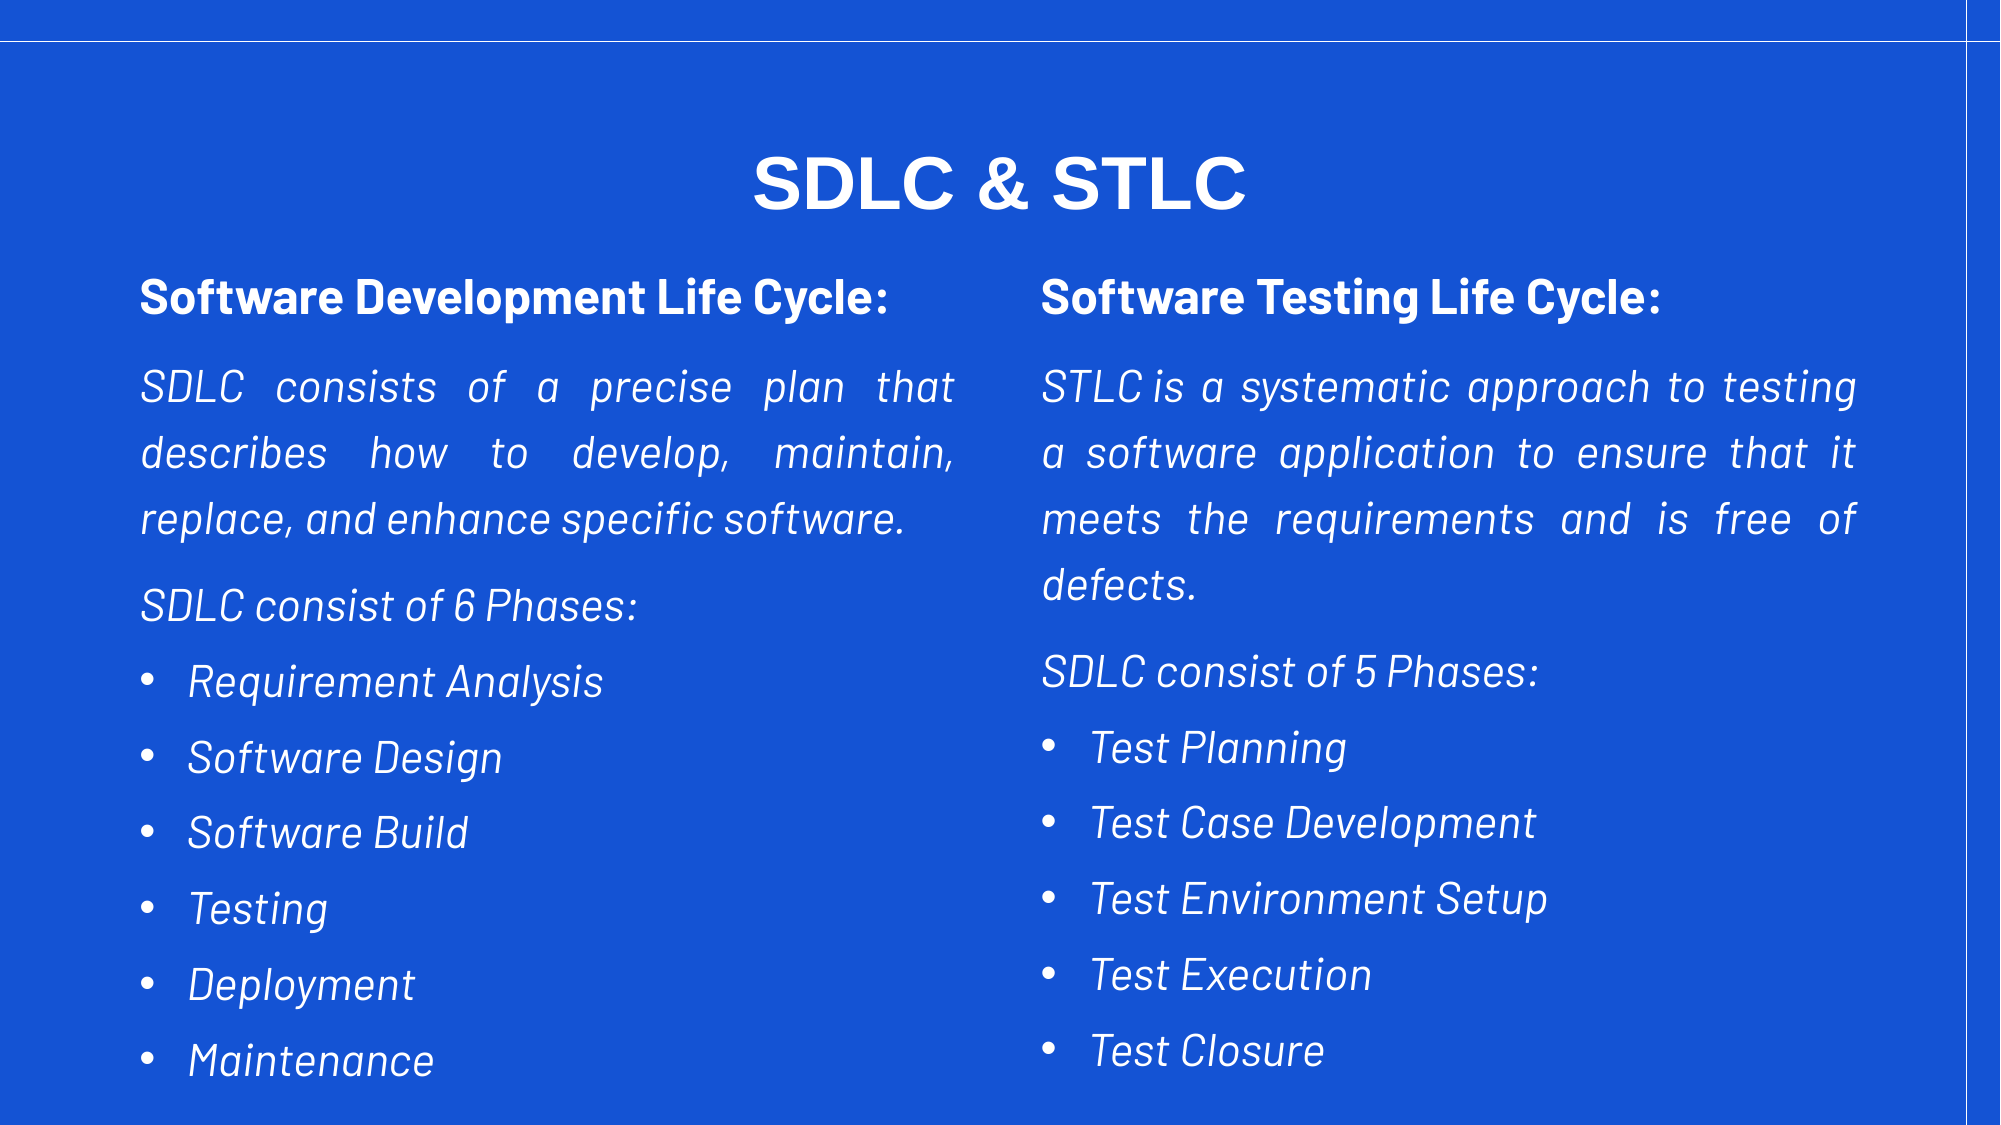

# SDLC & STLC
Software Development Life Cycle:
SDLC consists of a precise plan that describes how to develop, maintain, replace, and enhance specific software.
SDLC consist of 6 Phases:
Requirement Analysis
Software Design
Software Build
Testing
Deployment
Maintenance
Software Testing Life Cycle:
STLC is a systematic approach to testing a software application to ensure that it meets the requirements and is free of defects.
SDLC consist of 5 Phases:
Test Planning
Test Case Development
Test Environment Setup
Test Execution
Test Closure